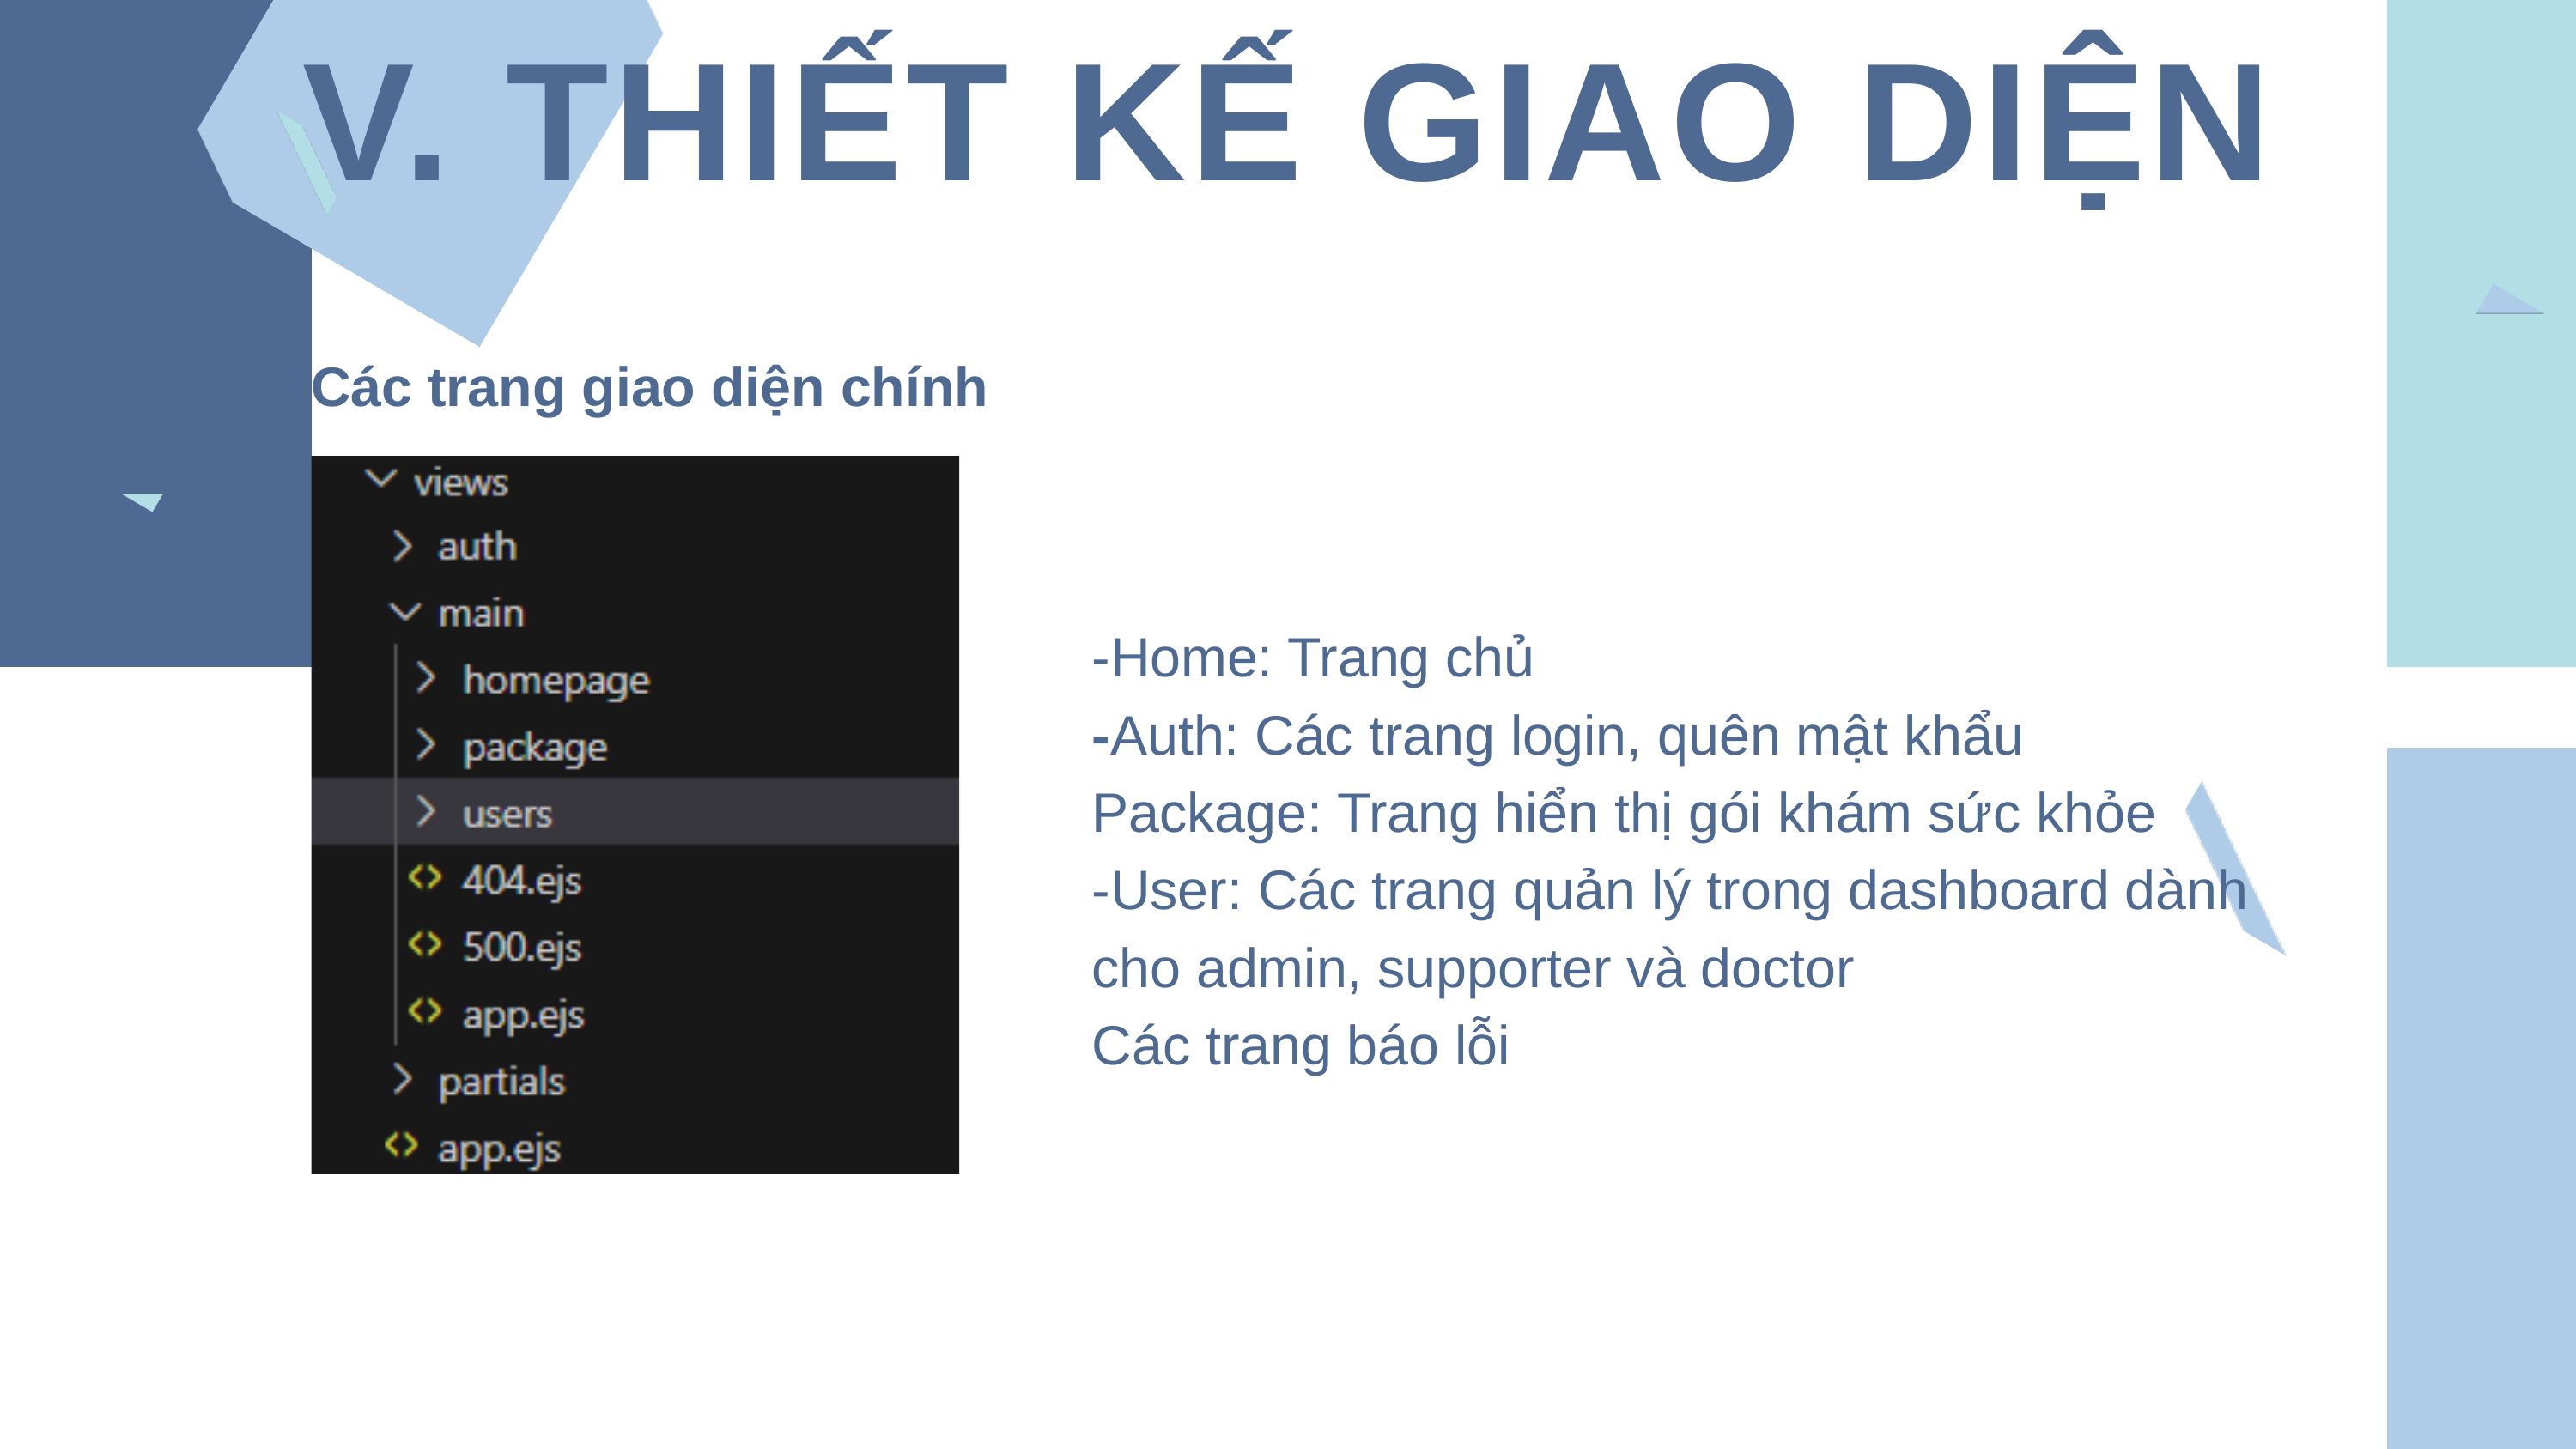

V. THIẾT KẾ GIAO DIỆN

Các trang giao diện chính

-Home: Trang chủ
-Auth: Các trang login, quên mật khẩu
Package: Trang hiển thị gói khám sức khỏe
-User: Các trang quản lý trong dashboard dành cho admin, supporter và doctor
Các trang báo lỗi